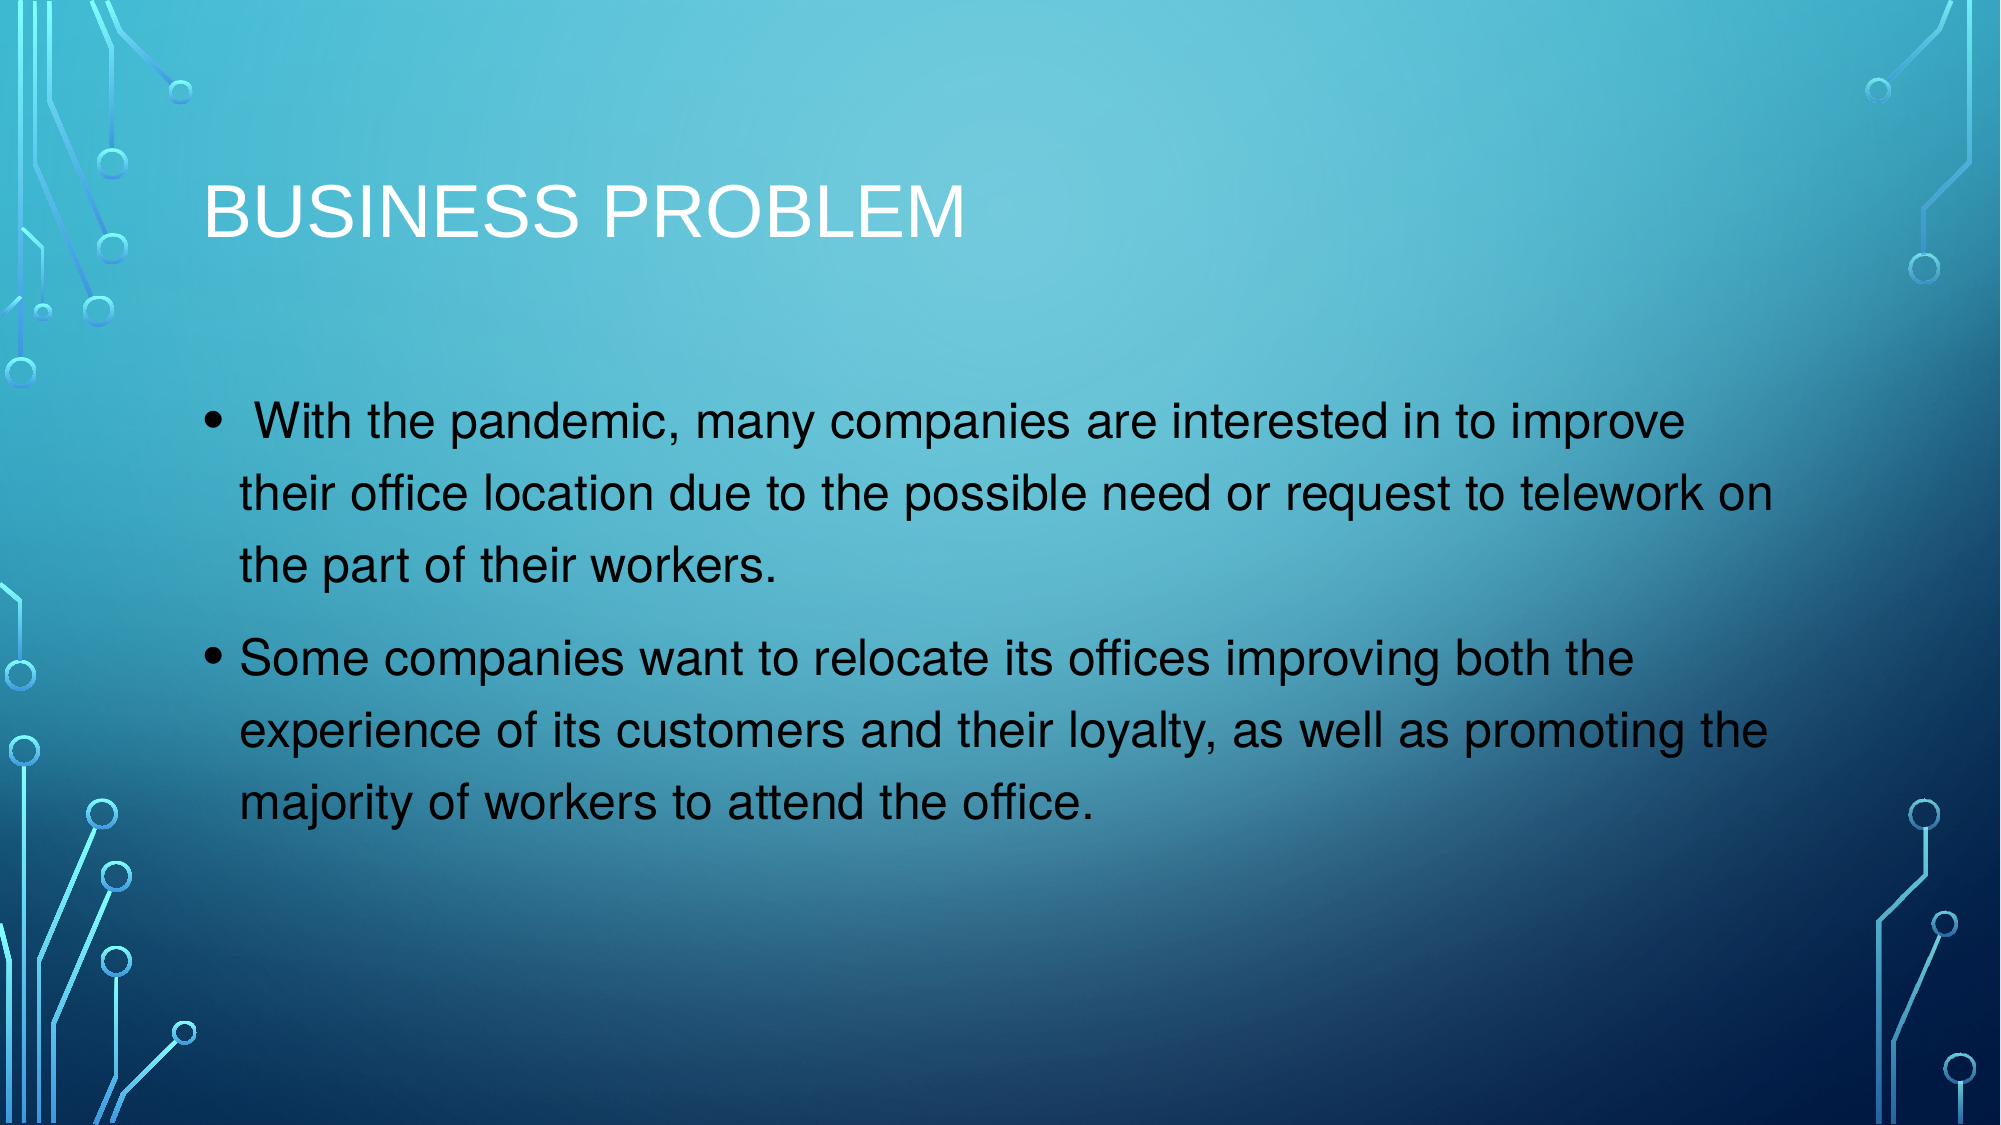

# BUSINESS PROBLEM
 With the pandemic, many companies are interested in to improve their office location due to the possible need or request to telework on the part of their workers.
Some companies want to relocate its offices improving both the experience of its customers and their loyalty, as well as promoting the majority of workers to attend the office.